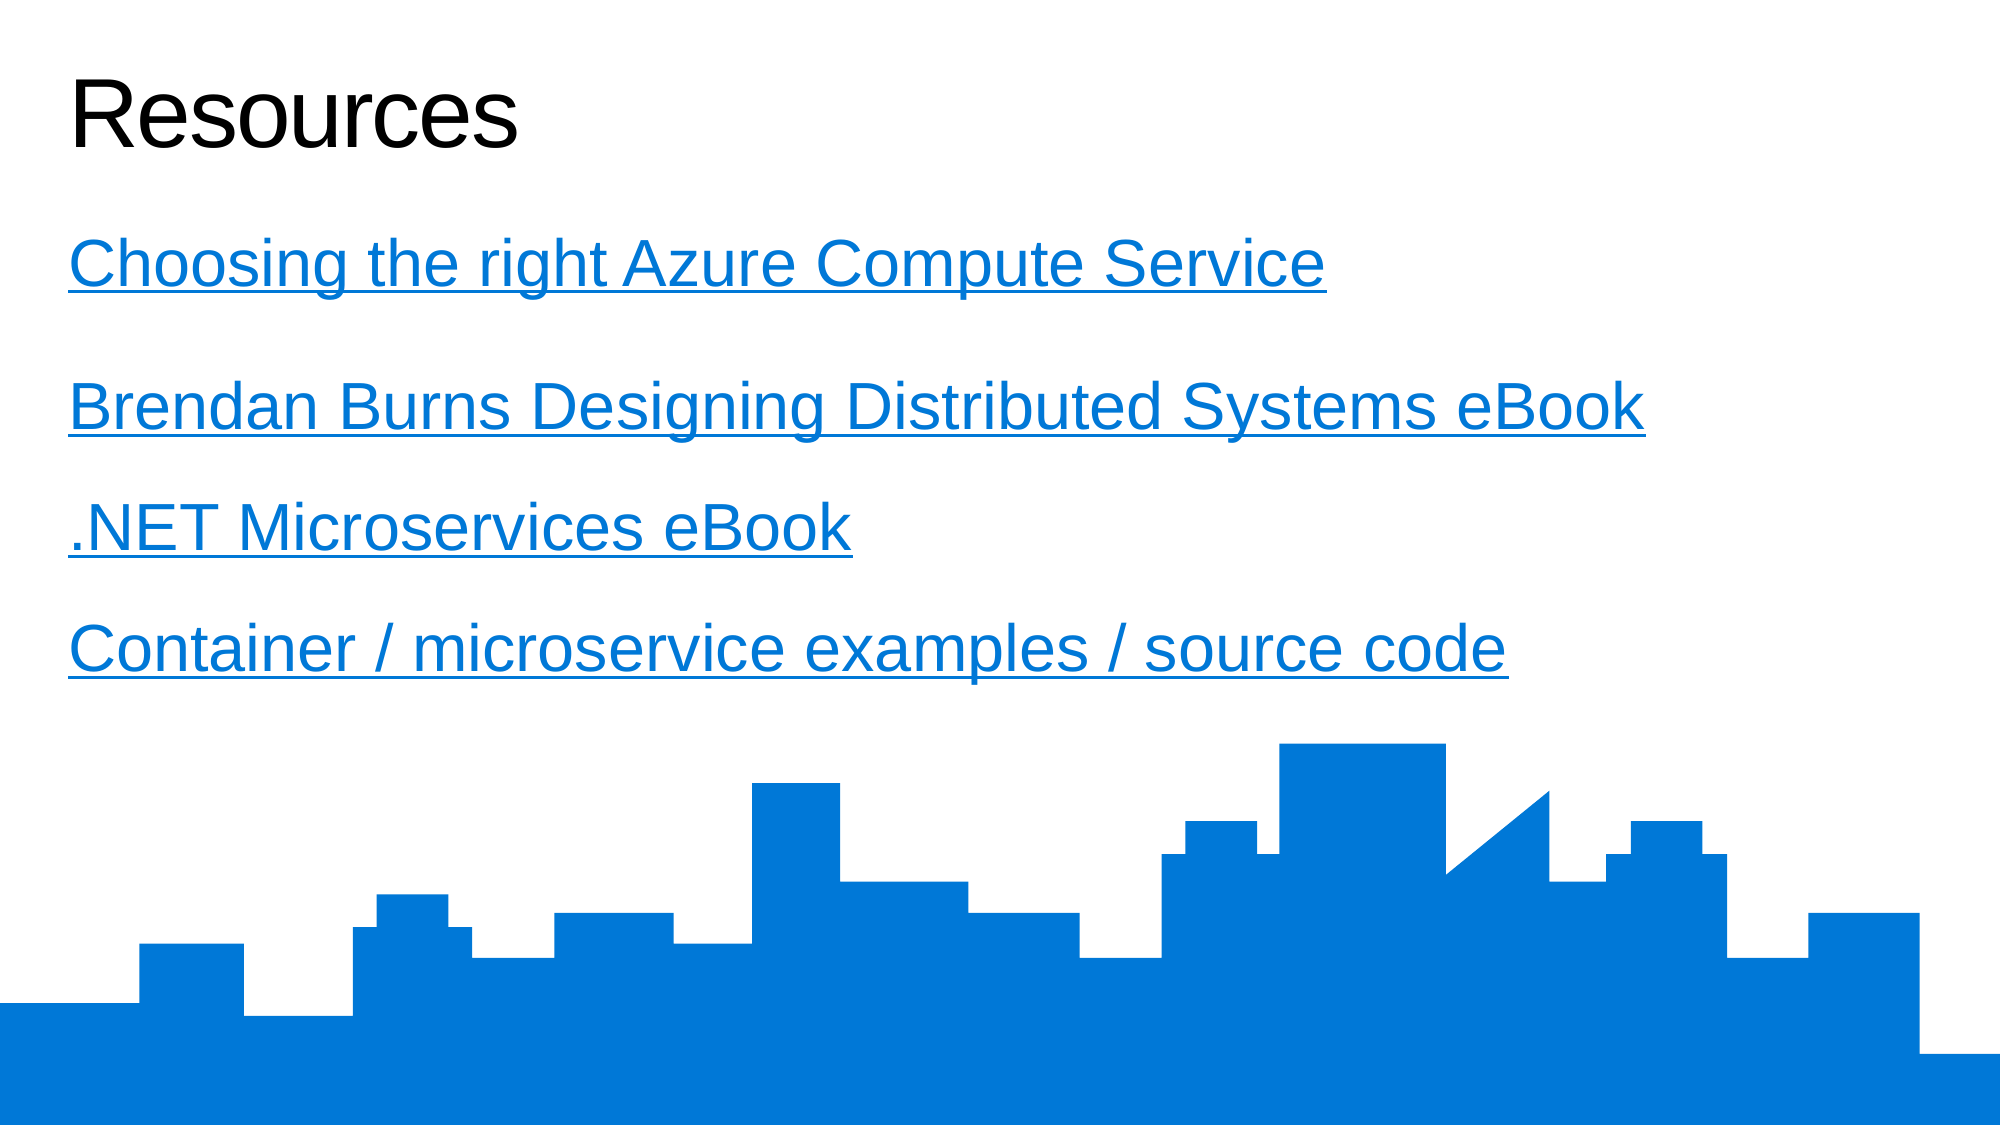

# Resources
Choosing the right Azure Compute Service
Brendan Burns Designing Distributed Systems eBook
.NET Microservices eBook
Container / microservice examples / source code